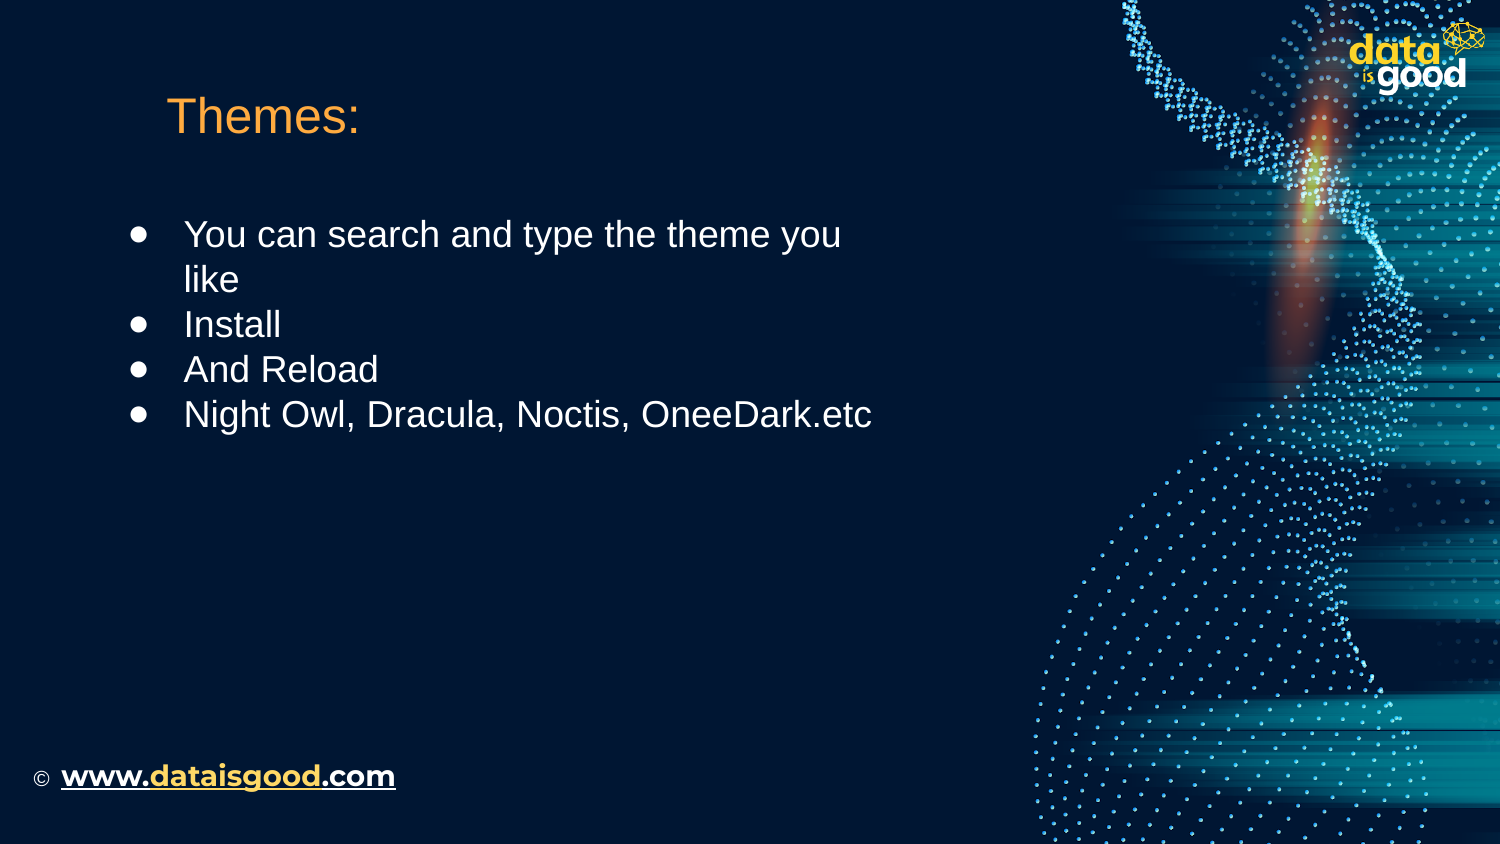

# Themes:
You can search and type the theme you like
Install
And Reload
Night Owl, Dracula, Noctis, OneeDark.etc